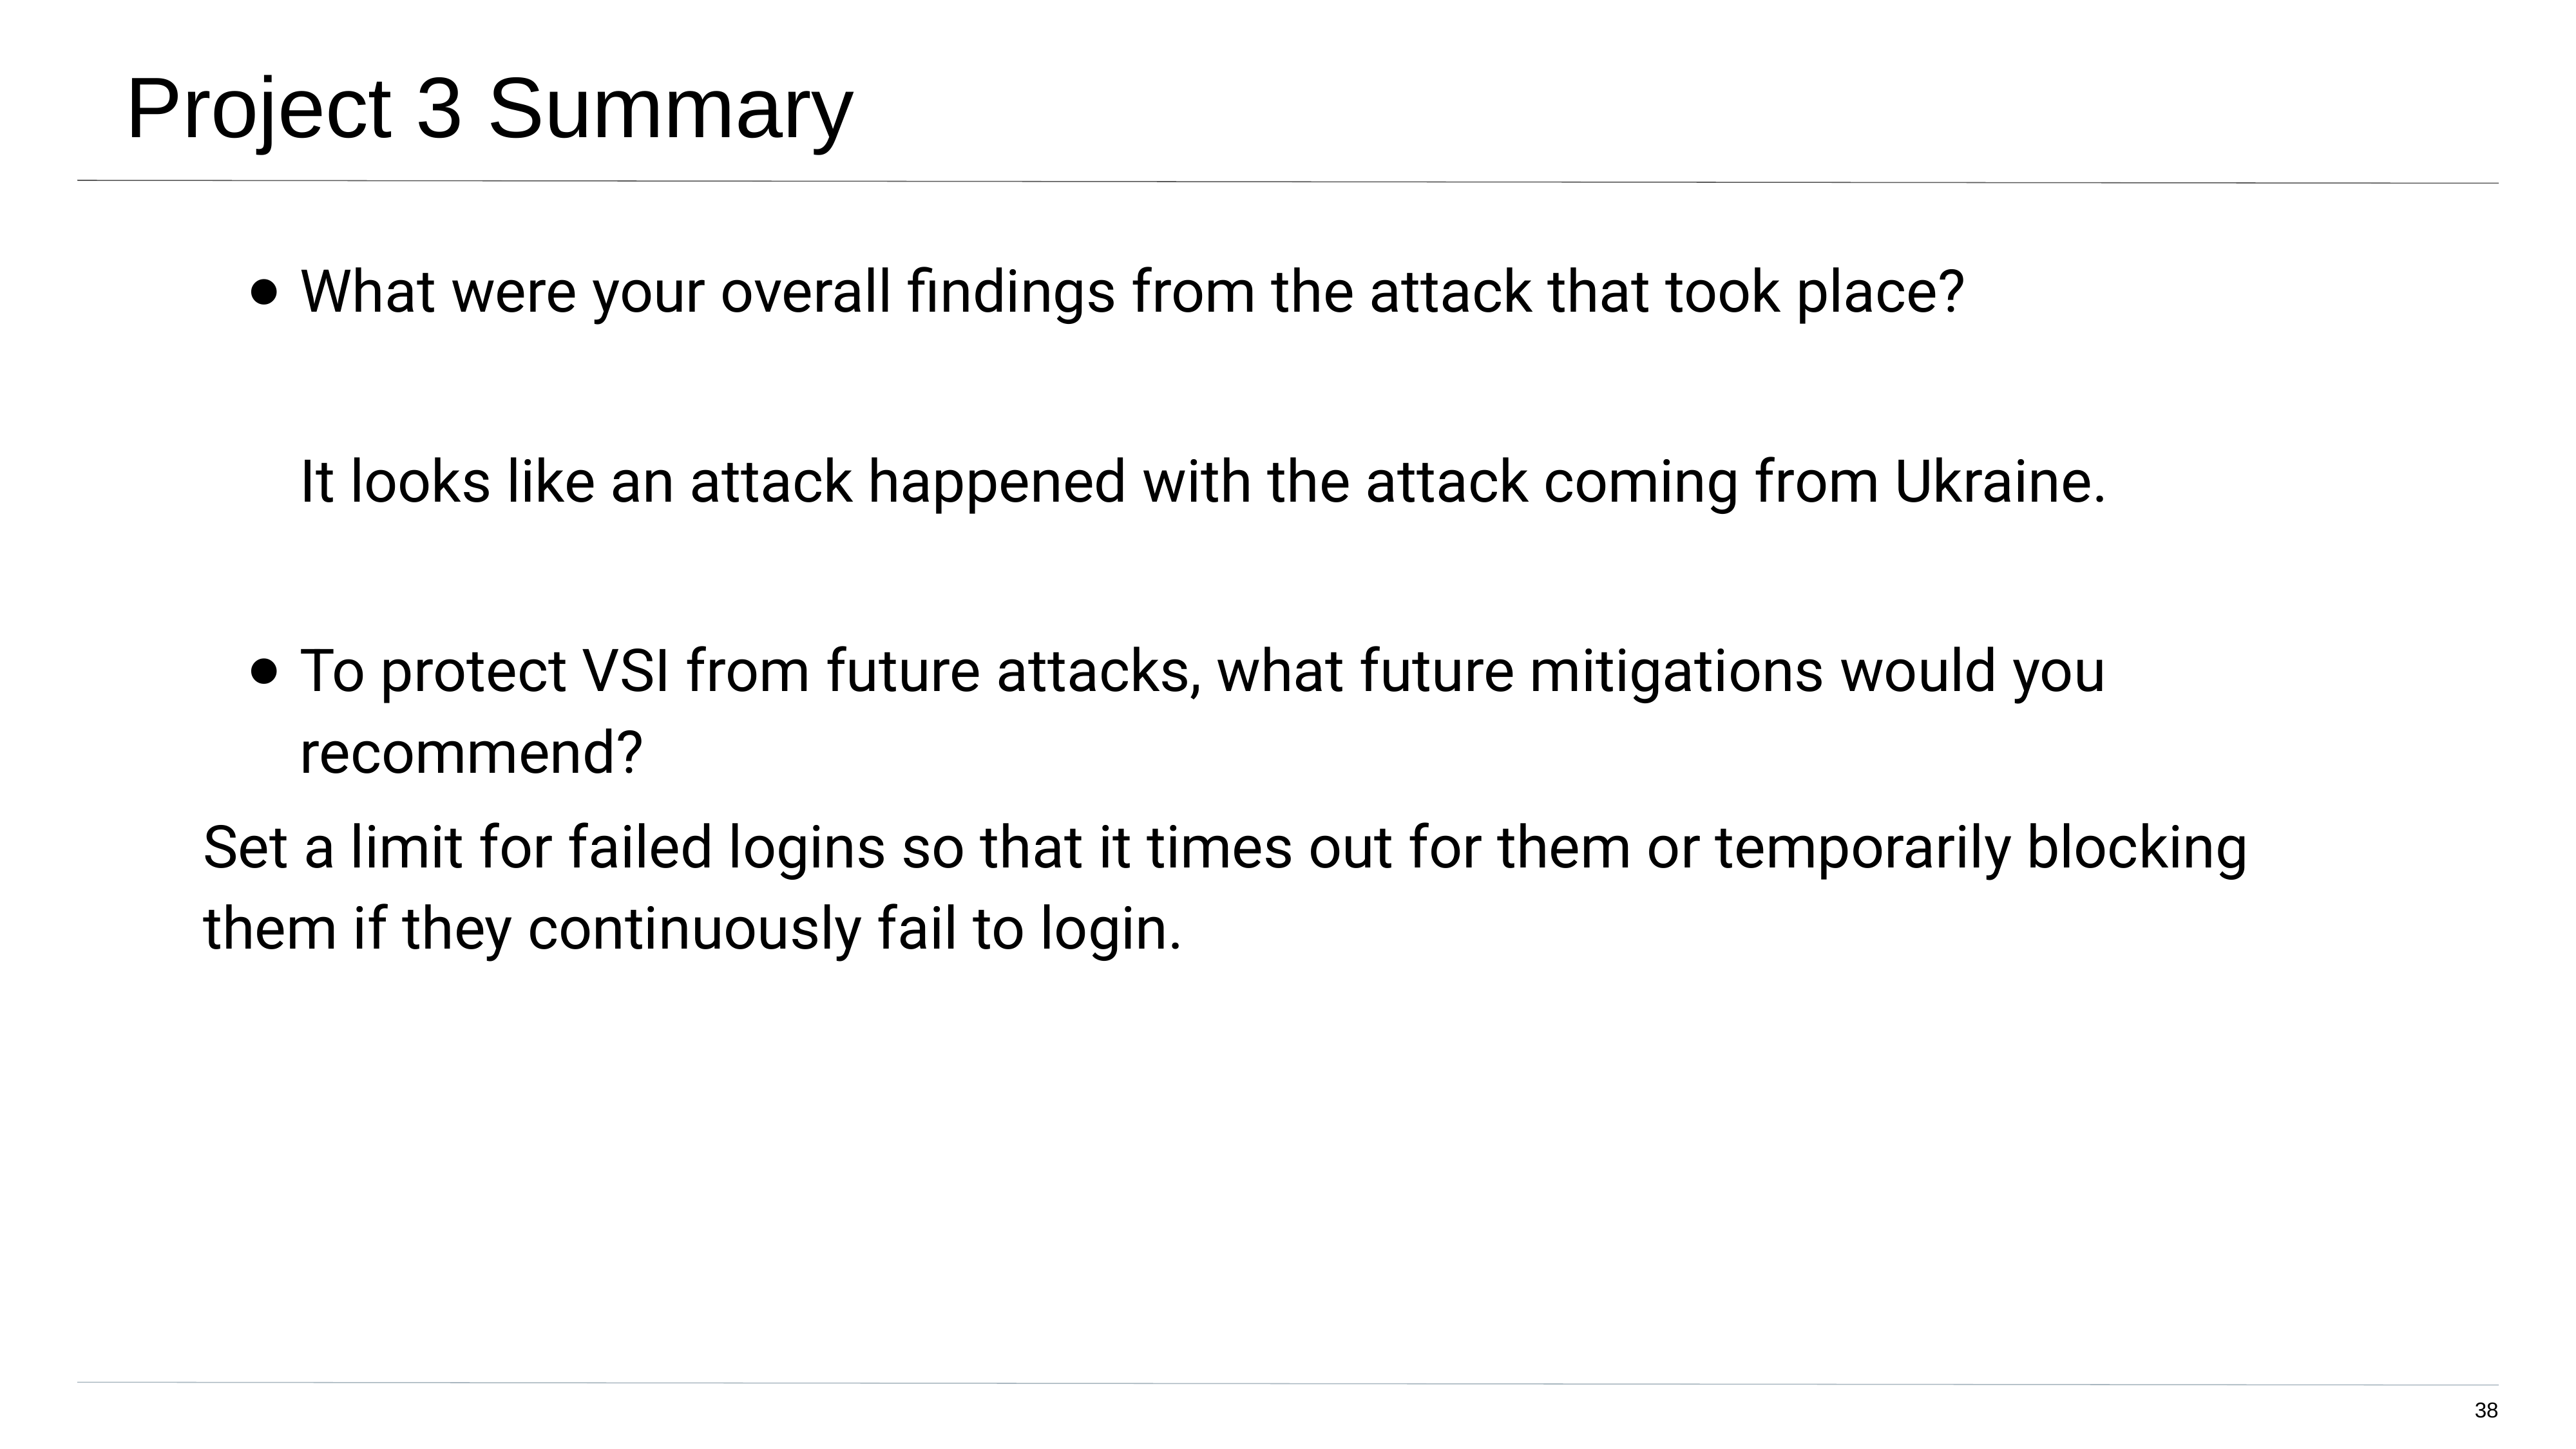

# Project 3 Summary
What were your overall findings from the attack that took place?

It looks like an attack happened with the attack coming from Ukraine.

To protect VSI from future attacks, what future mitigations would you recommend?
Set a limit for failed logins so that it times out for them or temporarily blocking them if they continuously fail to login.
38